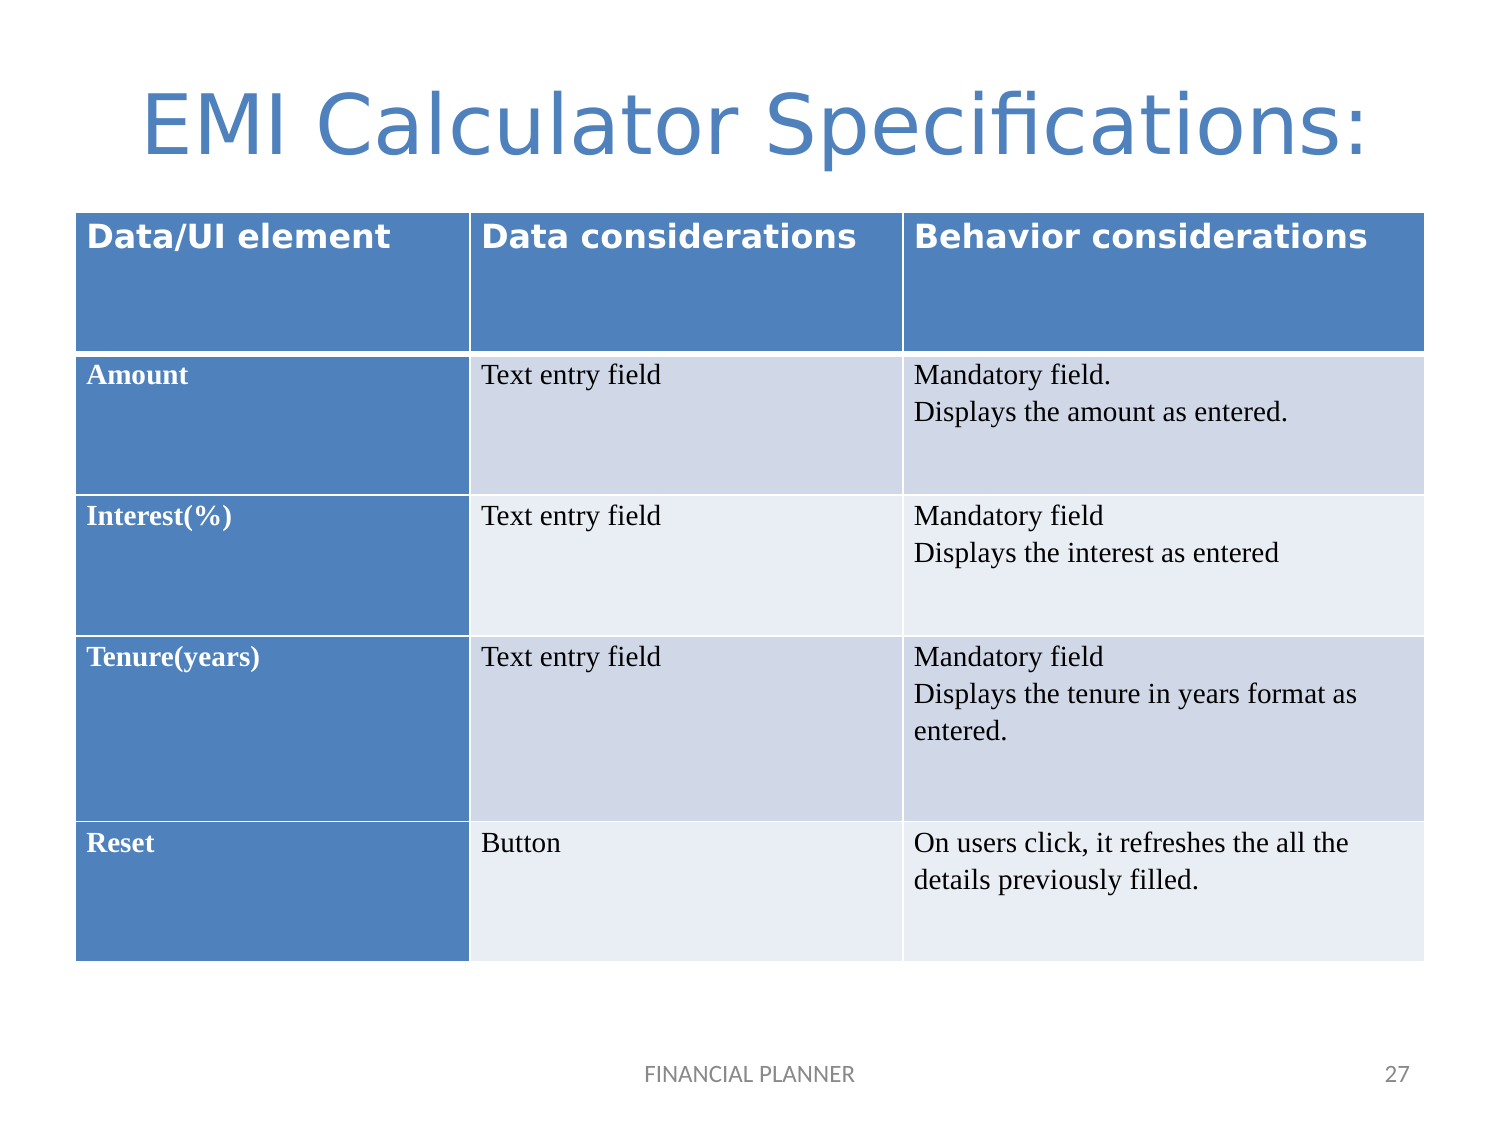

# EMI Calculator Specifications:
| Data/UI element | Data considerations | Behavior considerations |
| --- | --- | --- |
| Amount | Text entry field | Mandatory field. Displays the amount as entered. |
| Interest(%) | Text entry field | Mandatory field Displays the interest as entered |
| Tenure(years) | Text entry field | Mandatory field Displays the tenure in years format as entered. |
| Reset | Button | On users click, it refreshes the all the details previously filled. |
FINANCIAL PLANNER
27